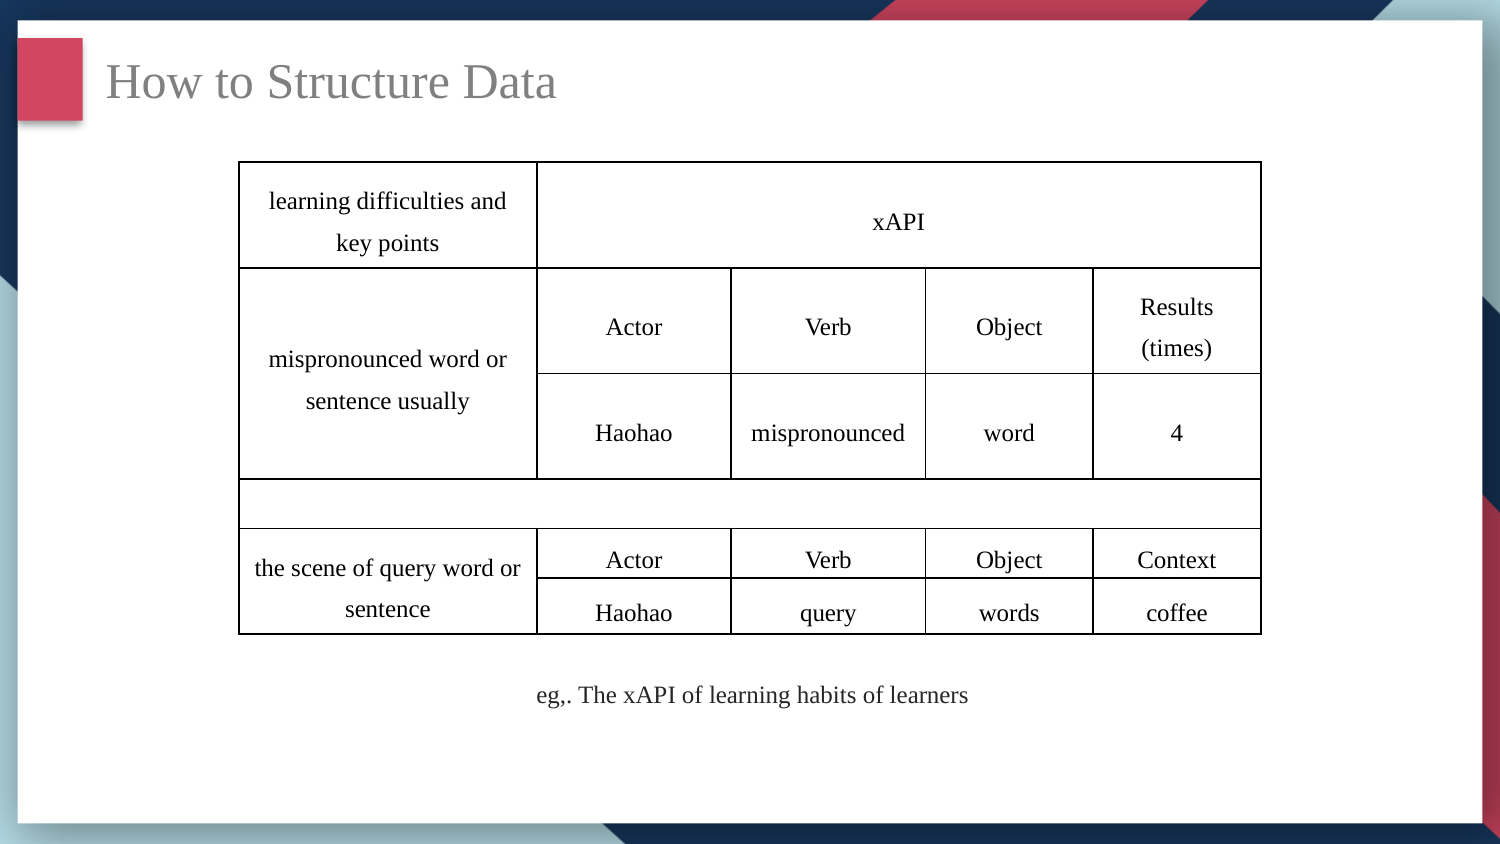

How to Structure Data
| learning difficulties and key points | xAPI |  |  |  |
| --- | --- | --- | --- | --- |
| mispronounced word or sentence usually | Actor | Verb | Object | Results (times) |
|  | Haohao | mispronounced | word | 4 |
|  |  |  |  |  |
| the scene of query word or sentence | Actor | Verb | Object | Context |
|  | Haohao | query | words | coffee |
      eg,. The xAPI of learning habits of learners